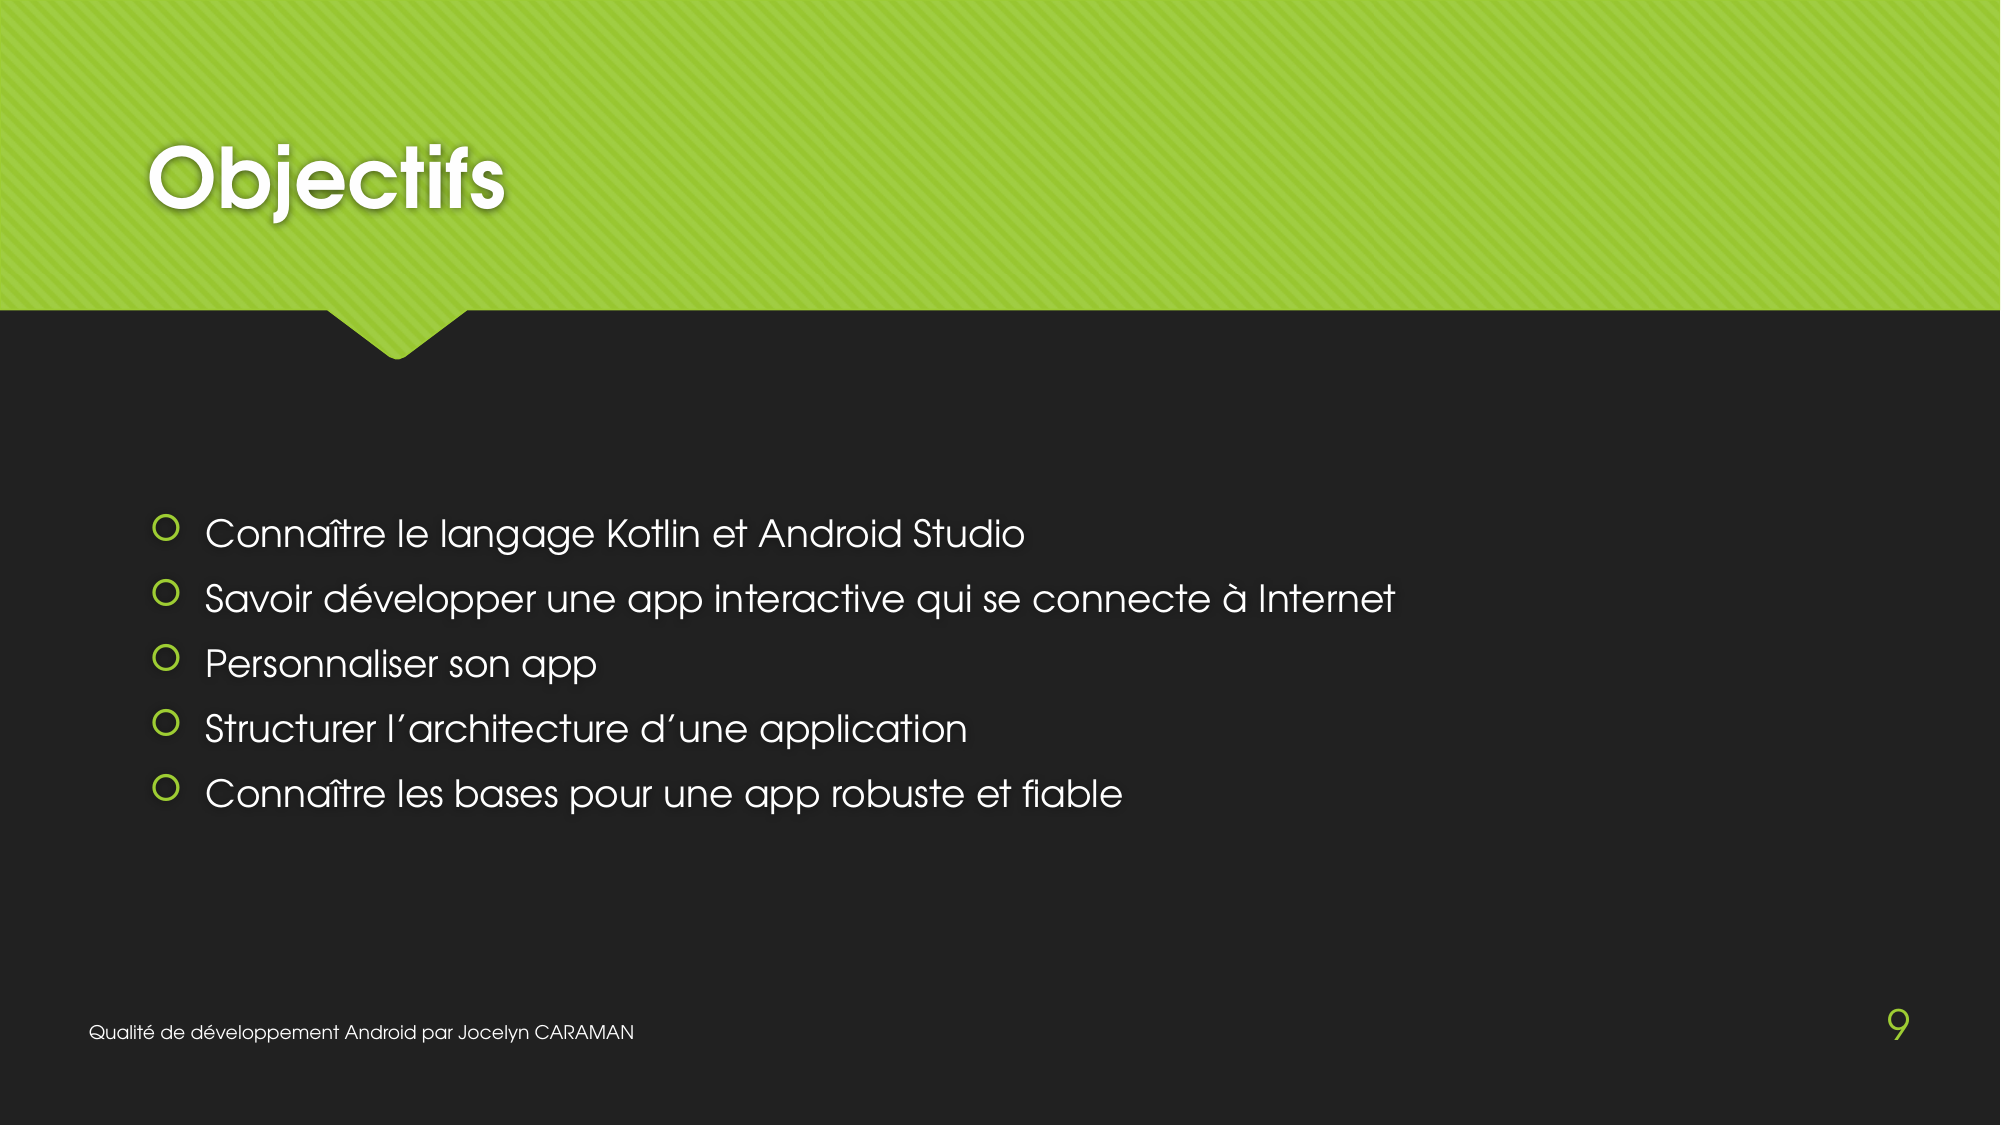

# Objectifs
Connaître le langage Kotlin et Android Studio
Savoir développer une app interactive qui se connecte à Internet
Personnaliser son app
Structurer l’architecture d’une application
Connaître les bases pour une app robuste et fiable
9
Qualité de développement Android par Jocelyn CARAMAN